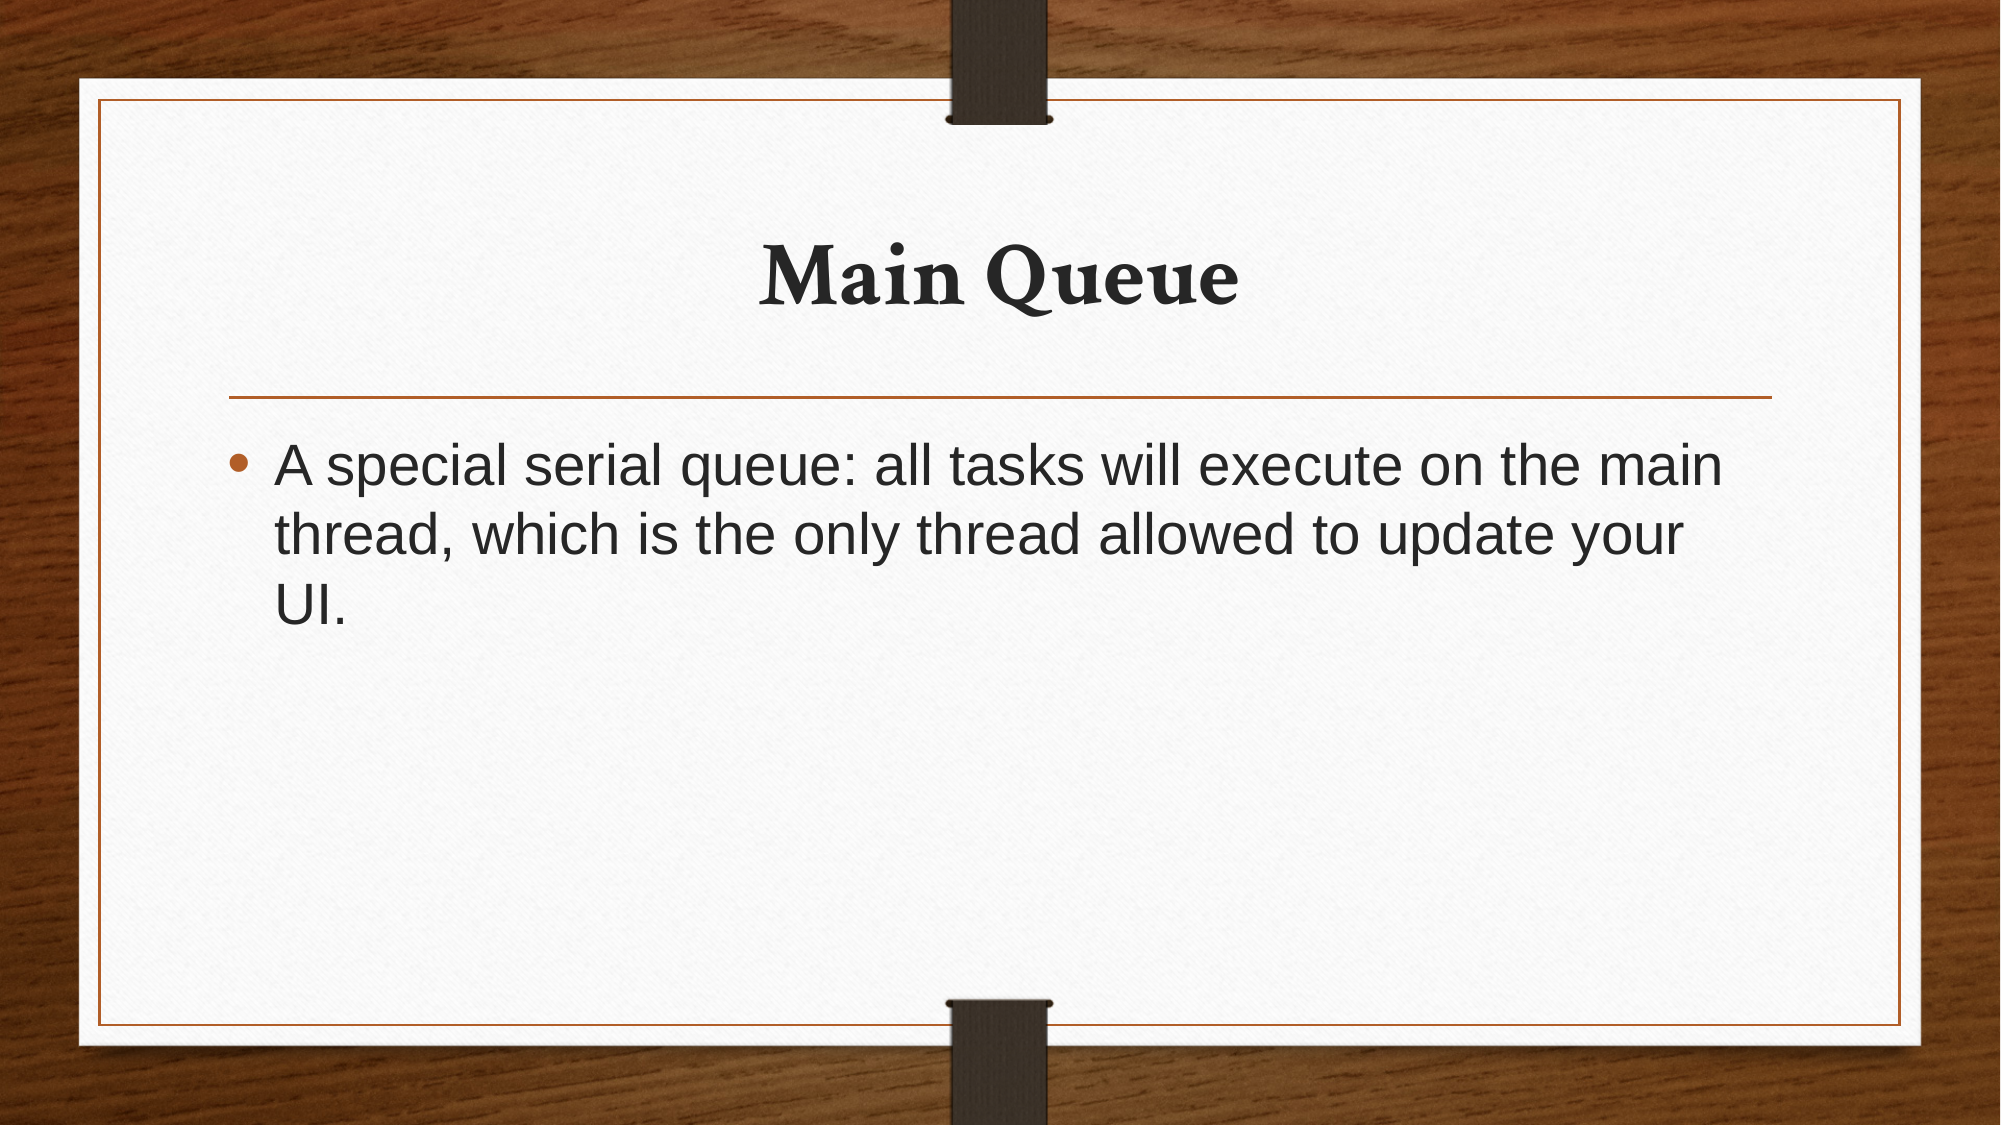

# Main Queue
A special serial queue: all tasks will execute on the main thread, which is the only thread allowed to update your UI.